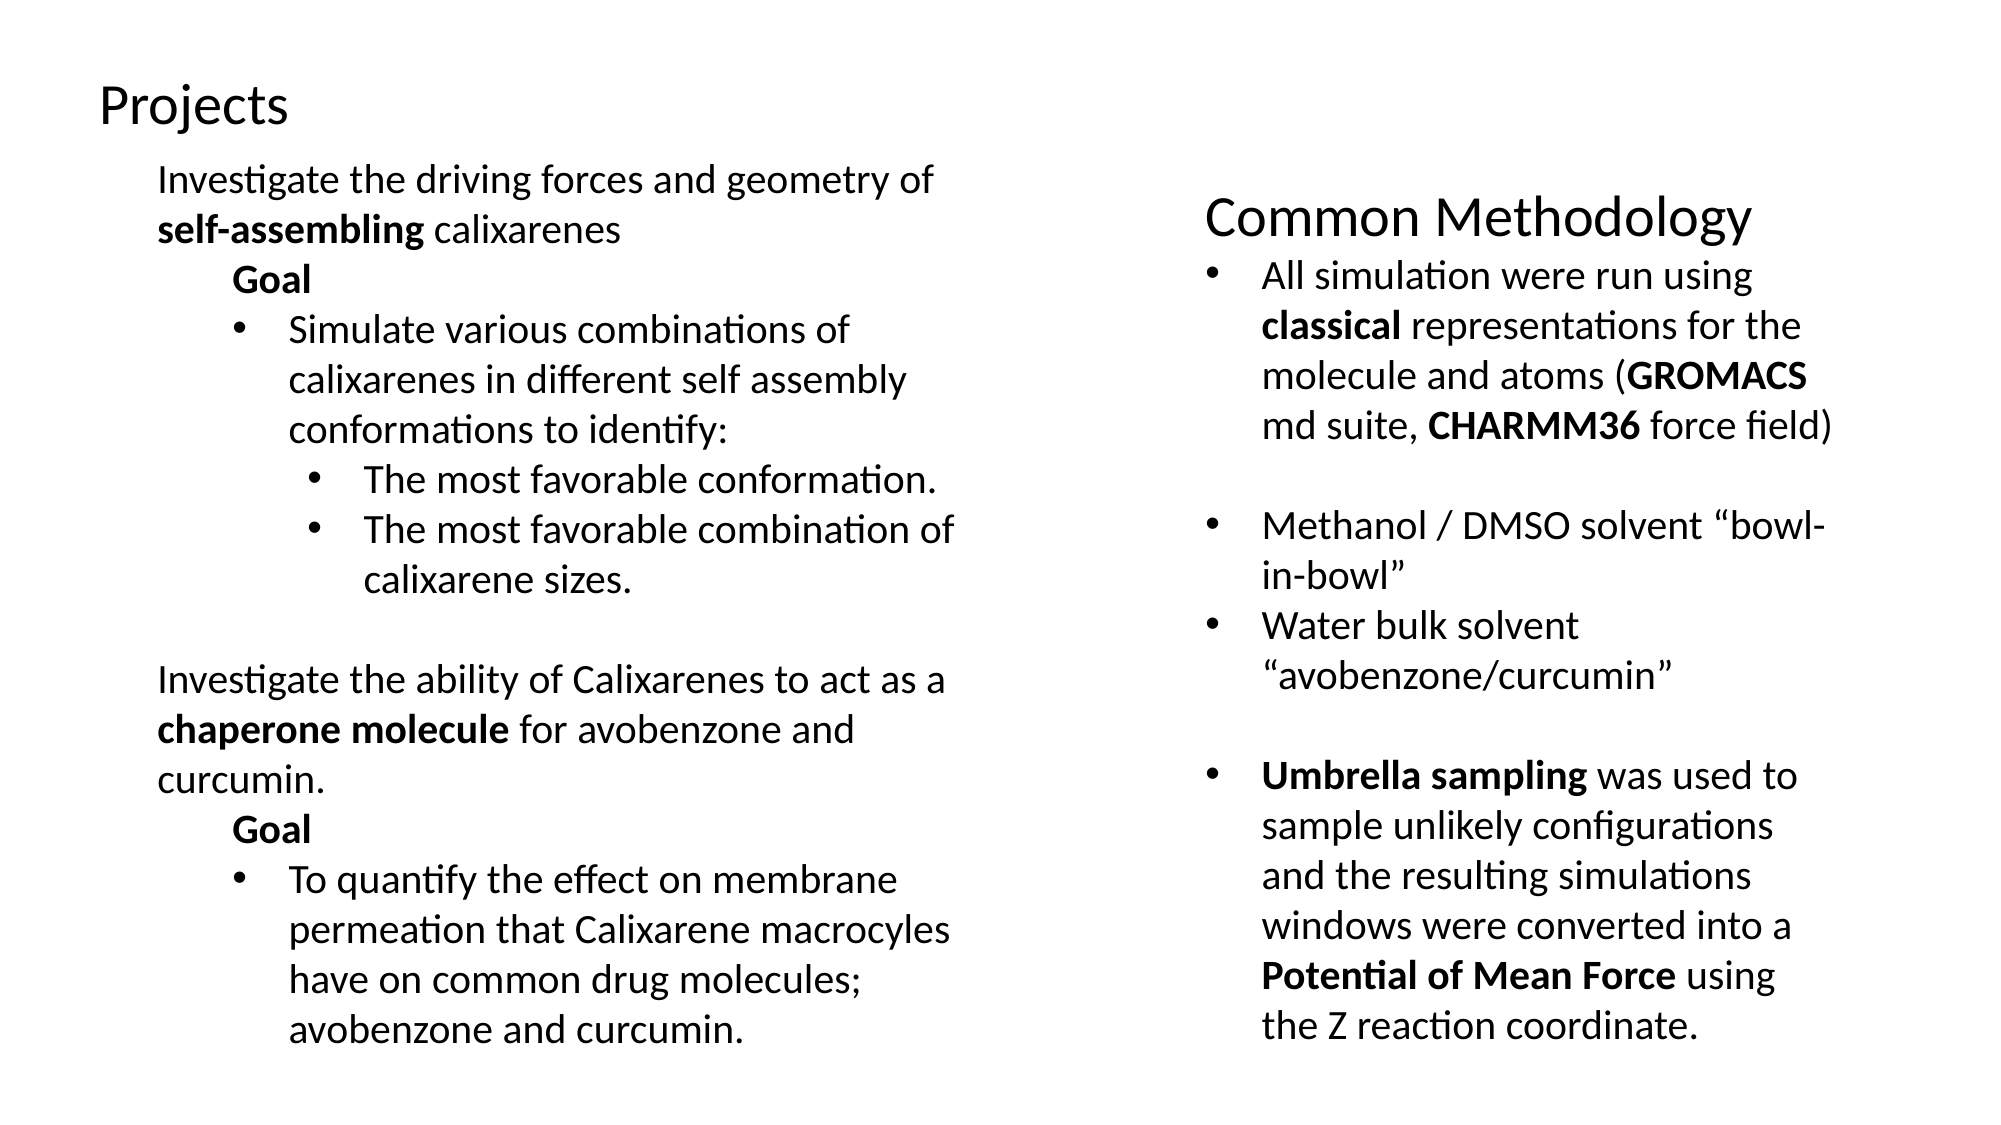

Projects
Investigate the driving forces and geometry of self-assembling calixarenes
Goal
Simulate various combinations of calixarenes in different self assembly conformations to identify:
The most favorable conformation.
The most favorable combination of calixarene sizes.

Investigate the ability of Calixarenes to act as a chaperone molecule for avobenzone and curcumin.
Goal
To quantify the effect on membrane permeation that Calixarene macrocyles have on common drug molecules; avobenzone and curcumin.

Common Methodology
All simulation were run using classical representations for the molecule and atoms (GROMACS md suite, CHARMM36 force field)

Methanol / DMSO solvent “bowl-in-bowl”
Water bulk solvent “avobenzone/curcumin”

Umbrella sampling was used to sample unlikely configurations and the resulting simulations windows were converted into a Potential of Mean Force using the Z reaction coordinate.